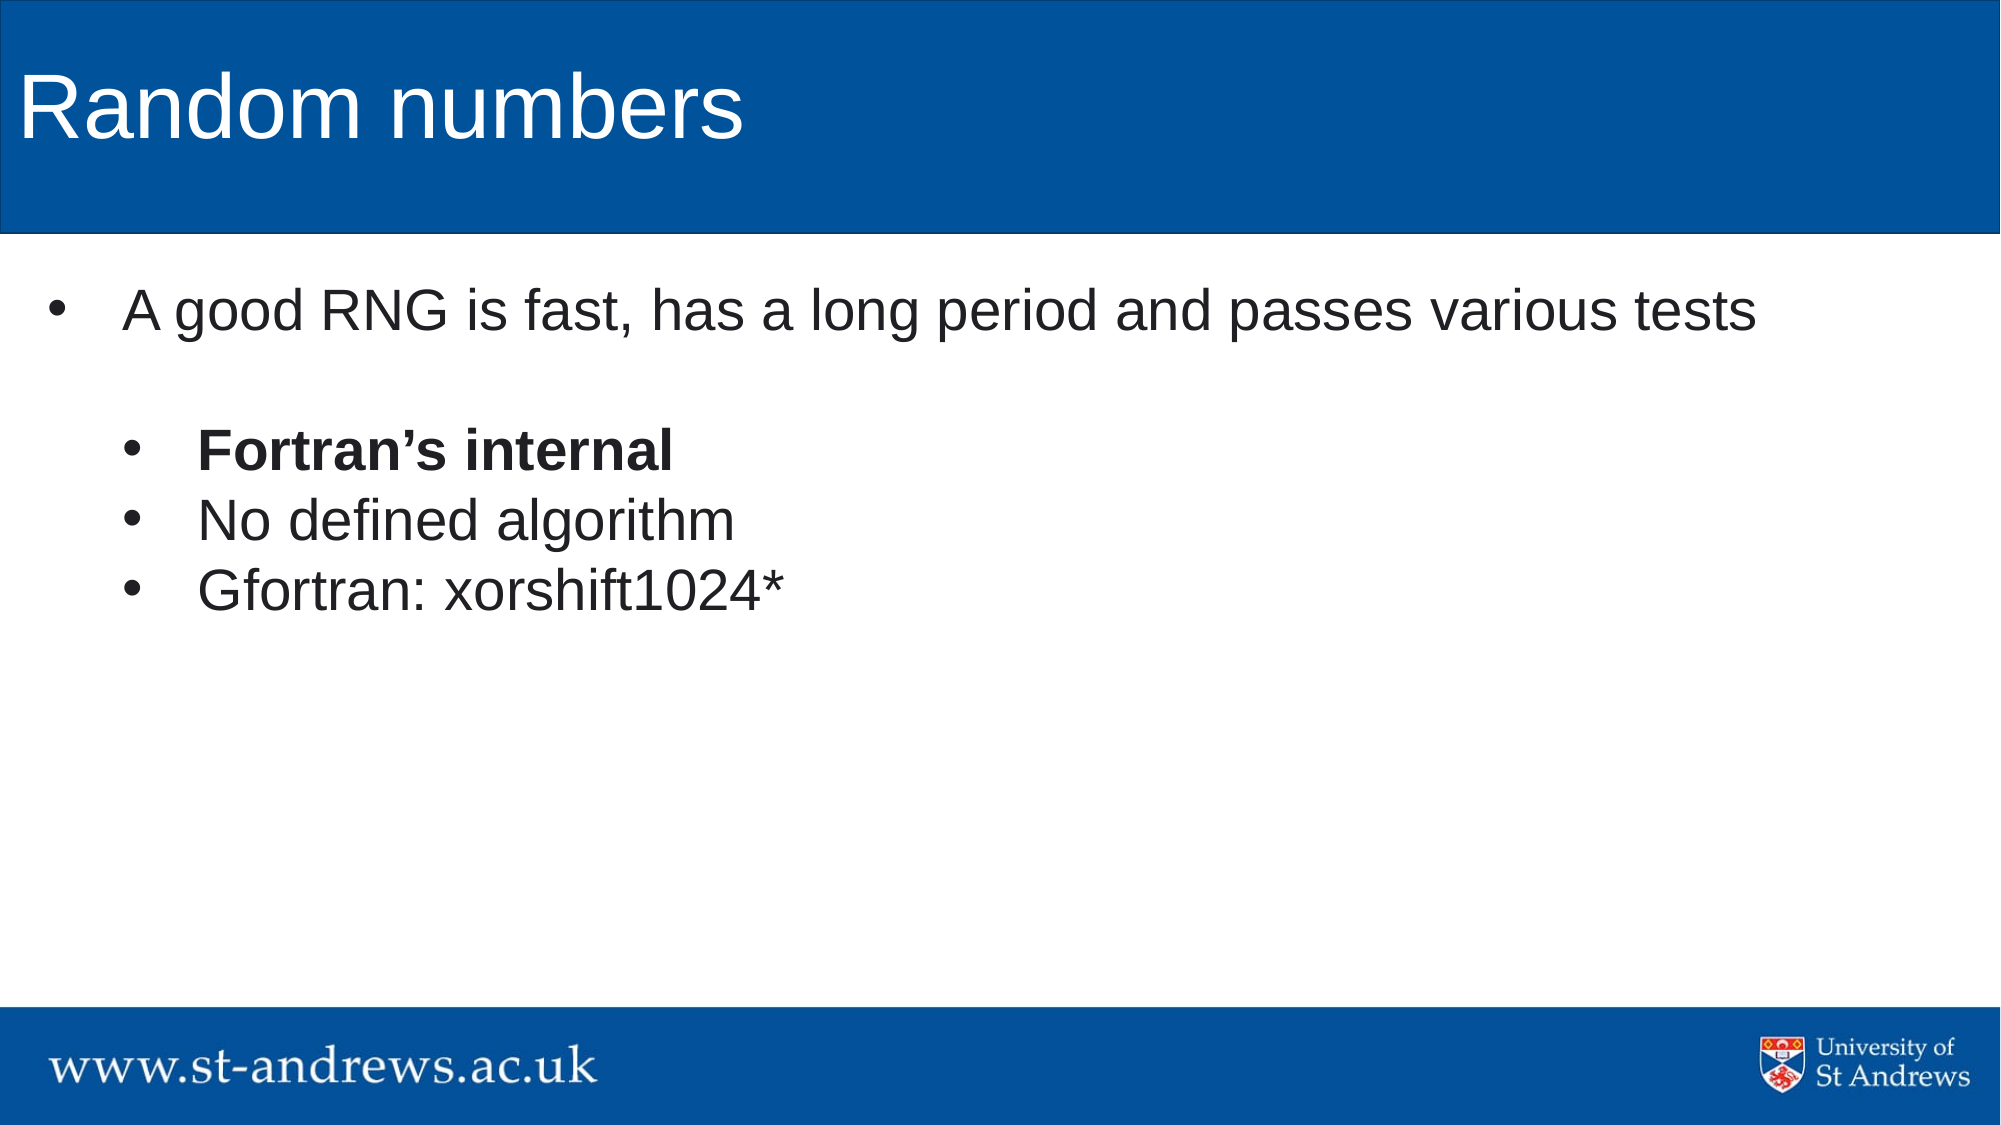

# Random numbers
A good RNG is fast, has a long period and passes various tests

Fortran’s internal
No defined algorithm
Gfortran: xorshift1024*